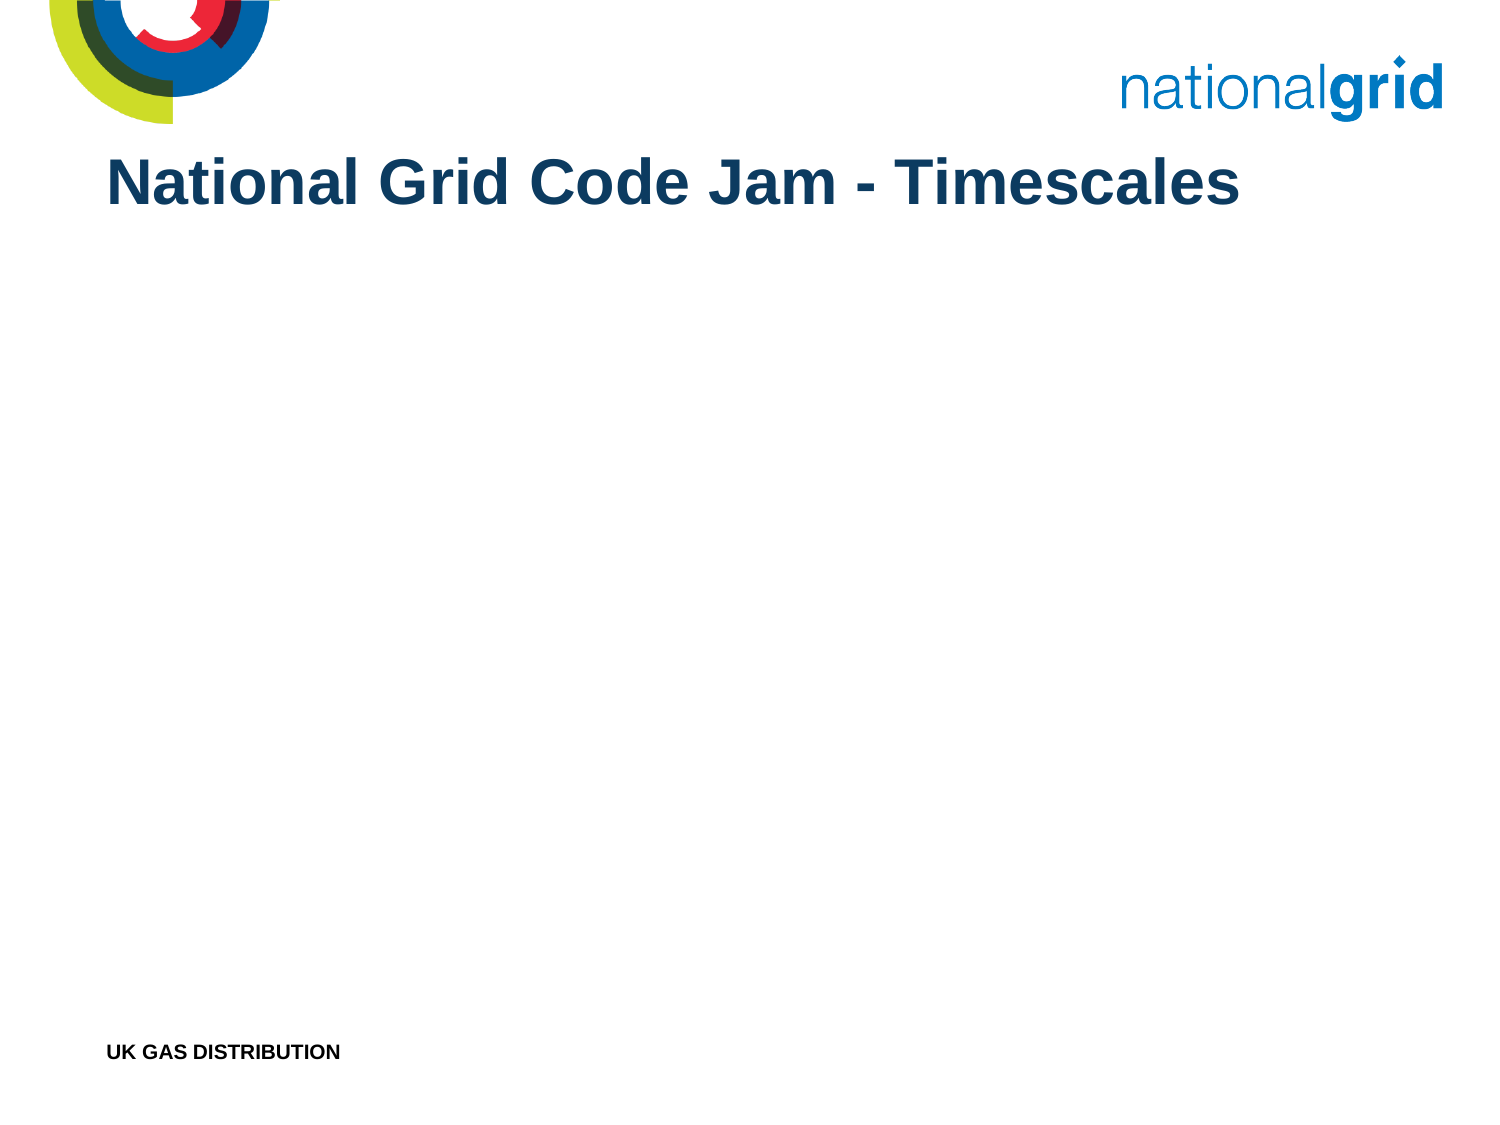

# National Grid Code Jam - Timescales